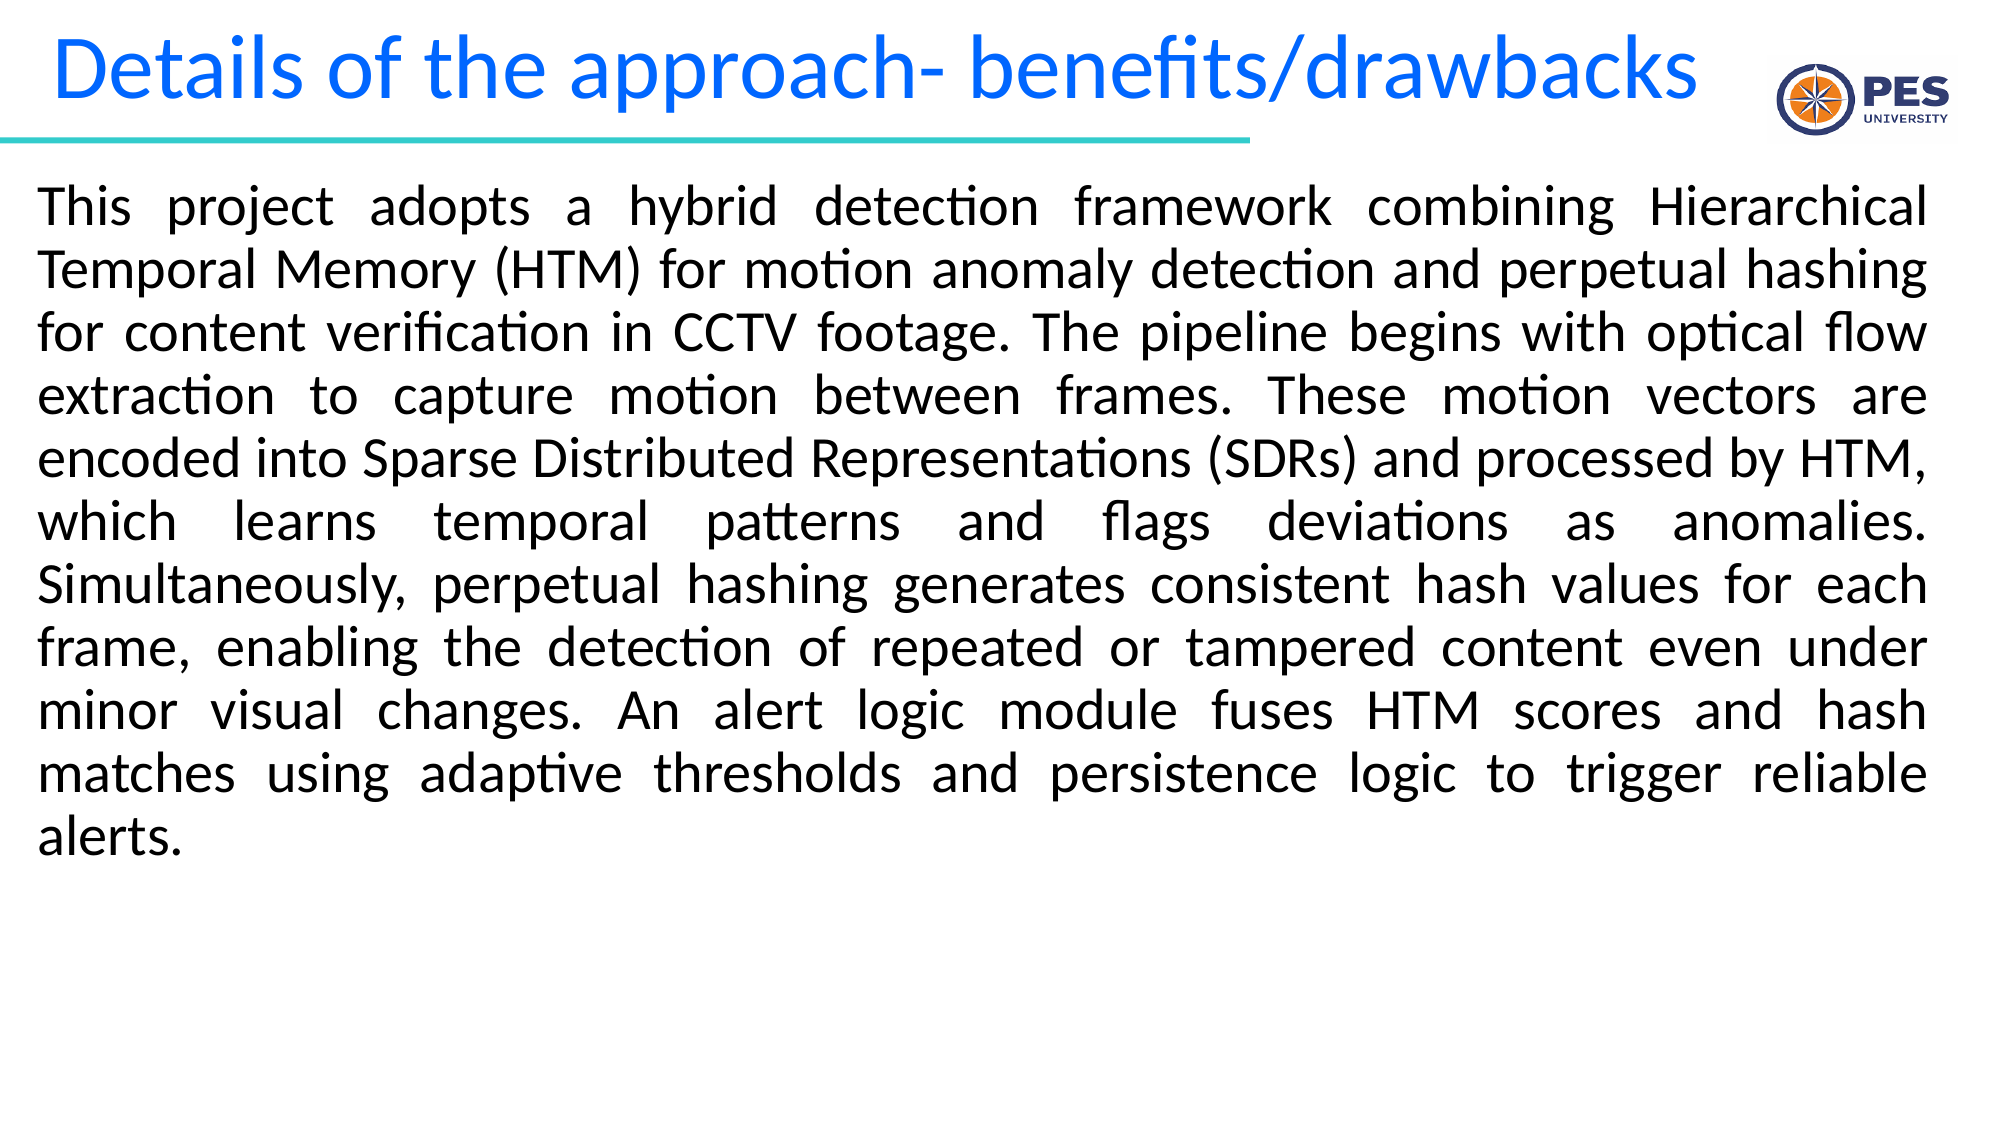

# Details of the approach- benefits/drawbacks
This project adopts a hybrid detection framework combining Hierarchical Temporal Memory (HTM) for motion anomaly detection and perpetual hashing for content verification in CCTV footage. The pipeline begins with optical flow extraction to capture motion between frames. These motion vectors are encoded into Sparse Distributed Representations (SDRs) and processed by HTM, which learns temporal patterns and flags deviations as anomalies. Simultaneously, perpetual hashing generates consistent hash values for each frame, enabling the detection of repeated or tampered content even under minor visual changes. An alert logic module fuses HTM scores and hash matches using adaptive thresholds and persistence logic to trigger reliable alerts.